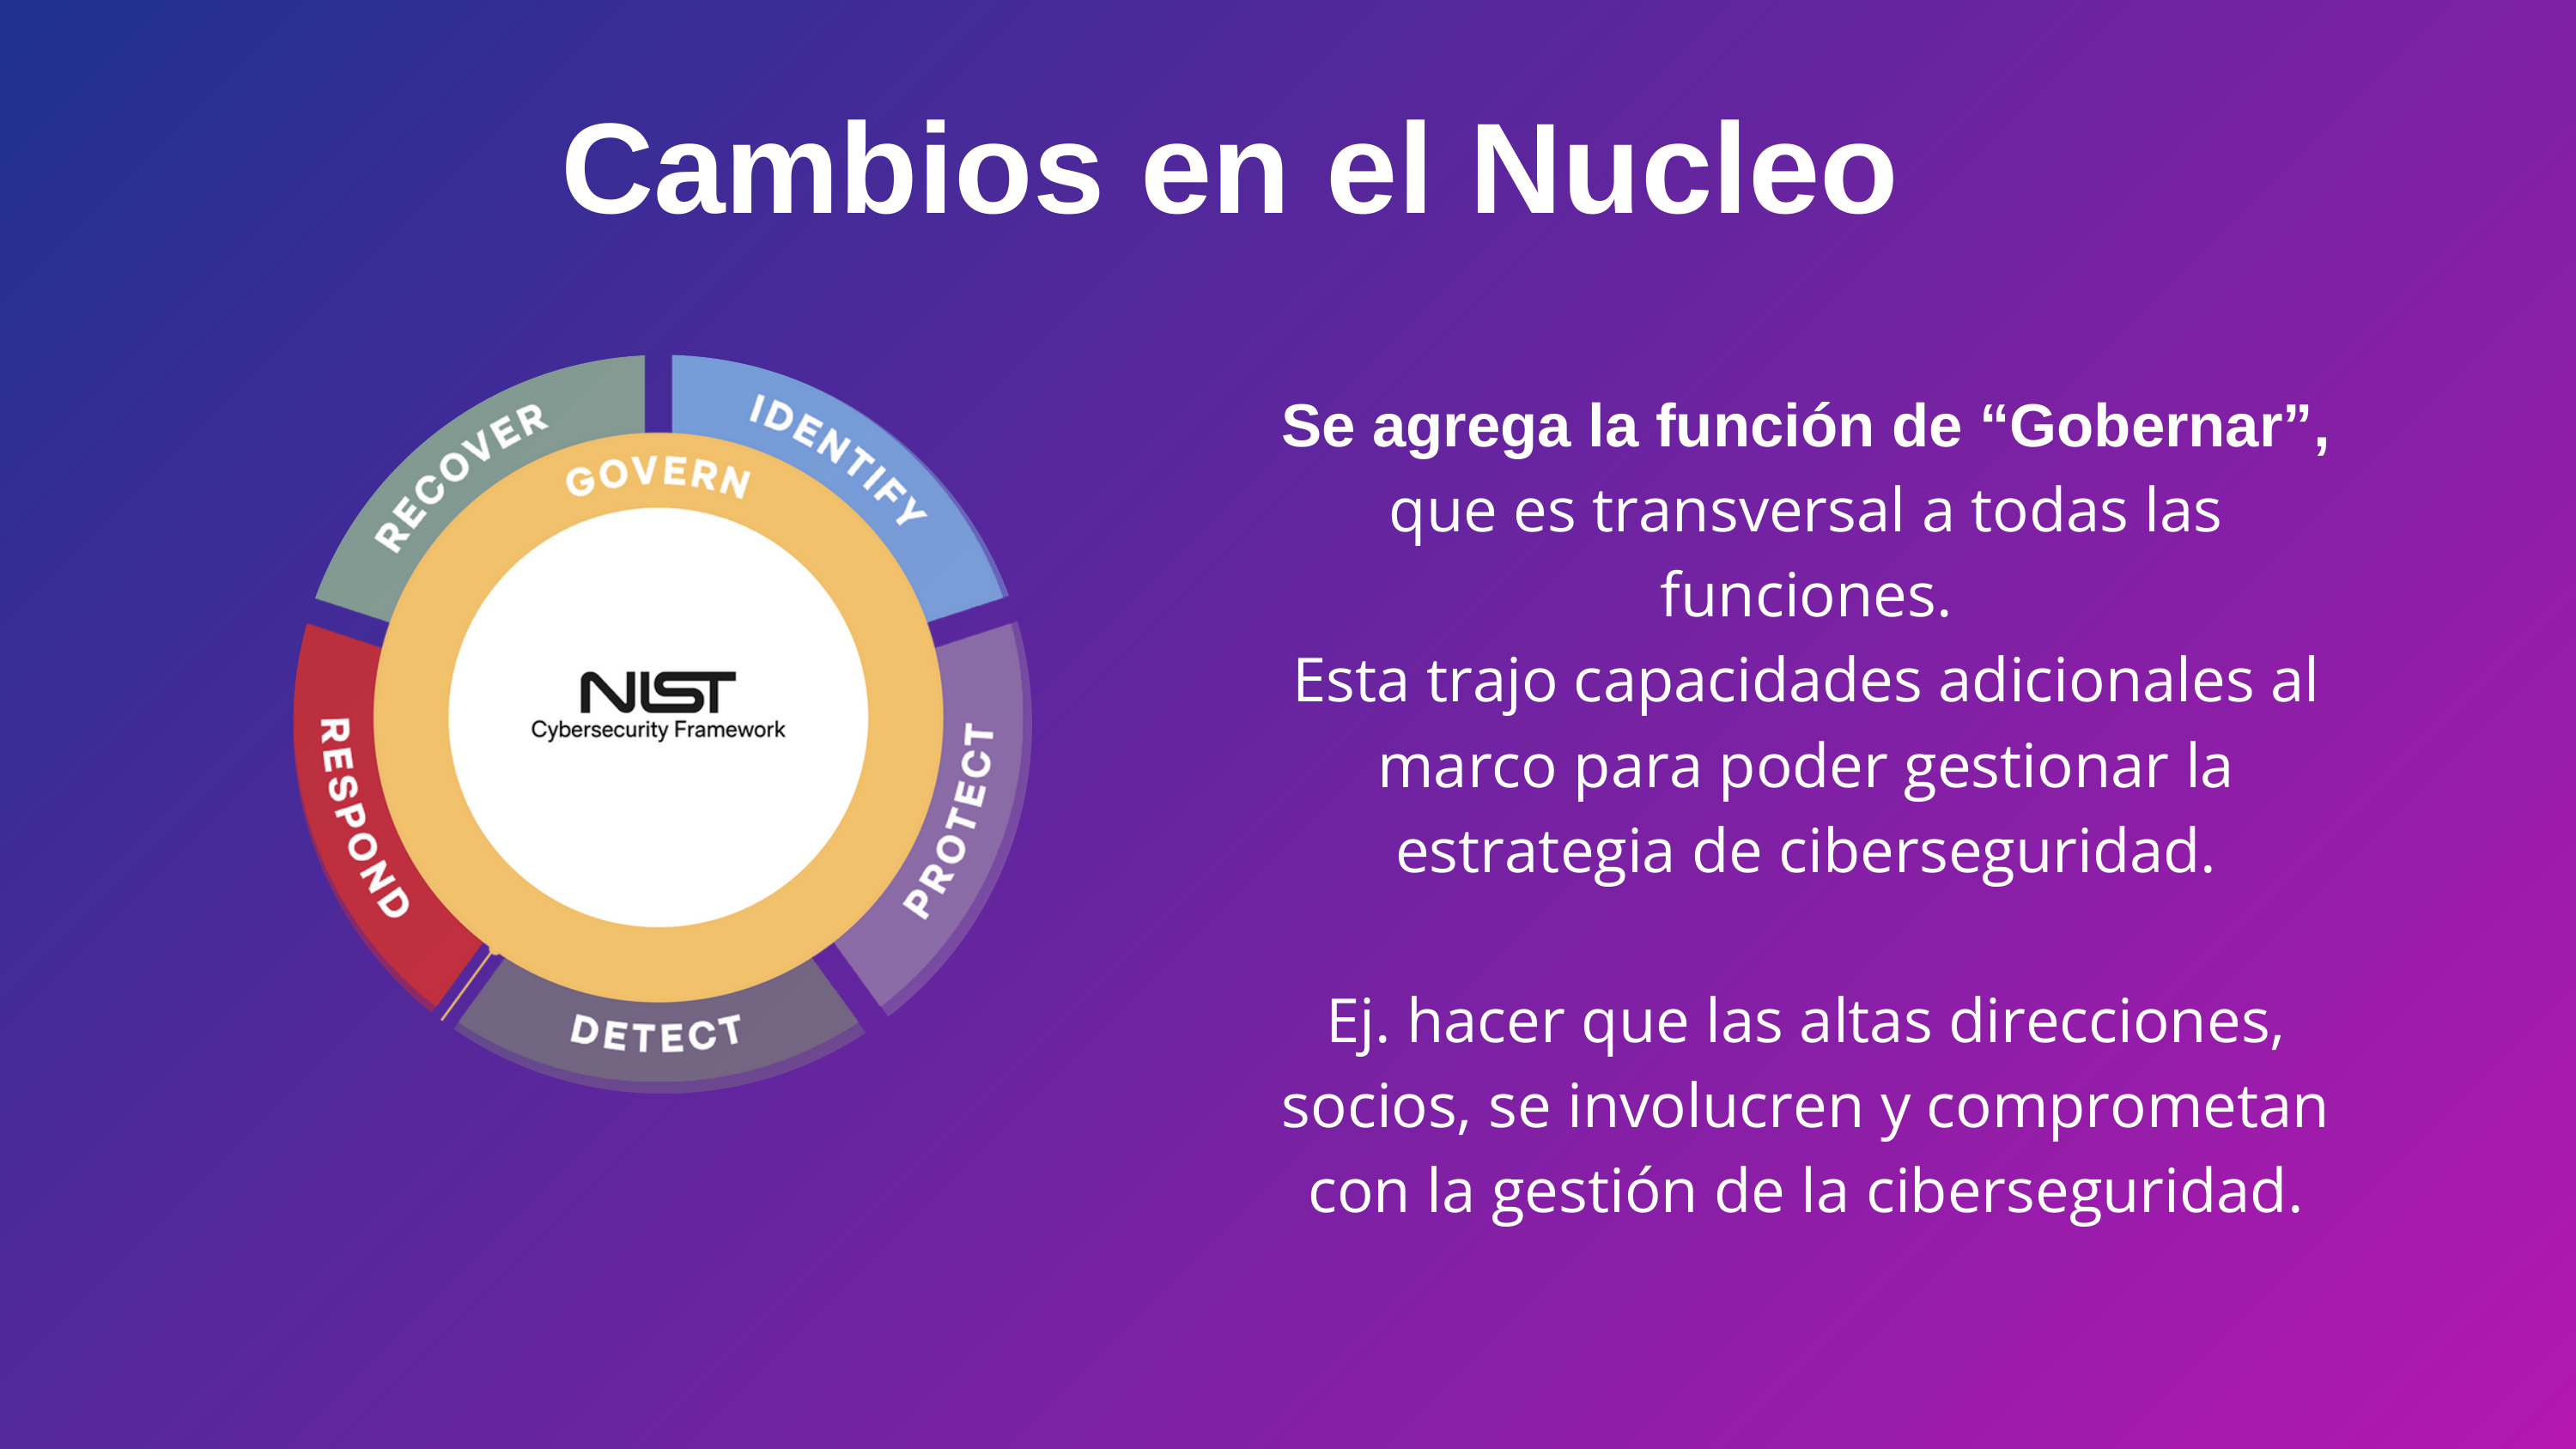

Cambios en el Nucleo

Se agrega la función de “Gobernar”, que es transversal a todas las funciones.
Esta trajo capacidades adicionales al marco para poder gestionar la estrategia de ciberseguridad.

Ej. hacer que las altas direcciones, socios, se involucren y comprometan con la gestión de la ciberseguridad.